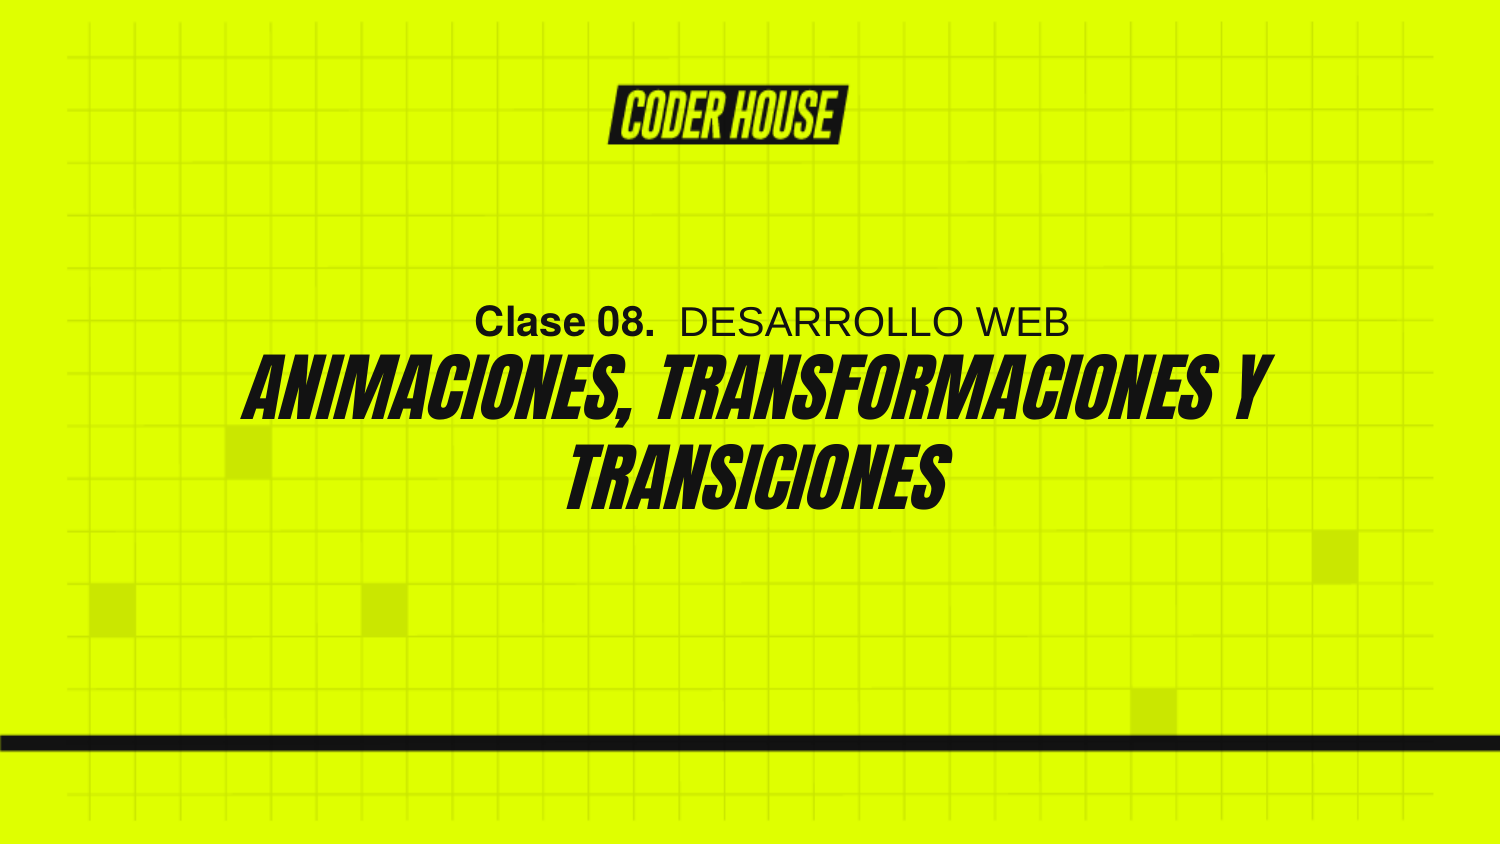

Clase 08.  DESARROLLO WEB
ANIMACIONES, TRANSFORMACIONES Y TRANSICIONES